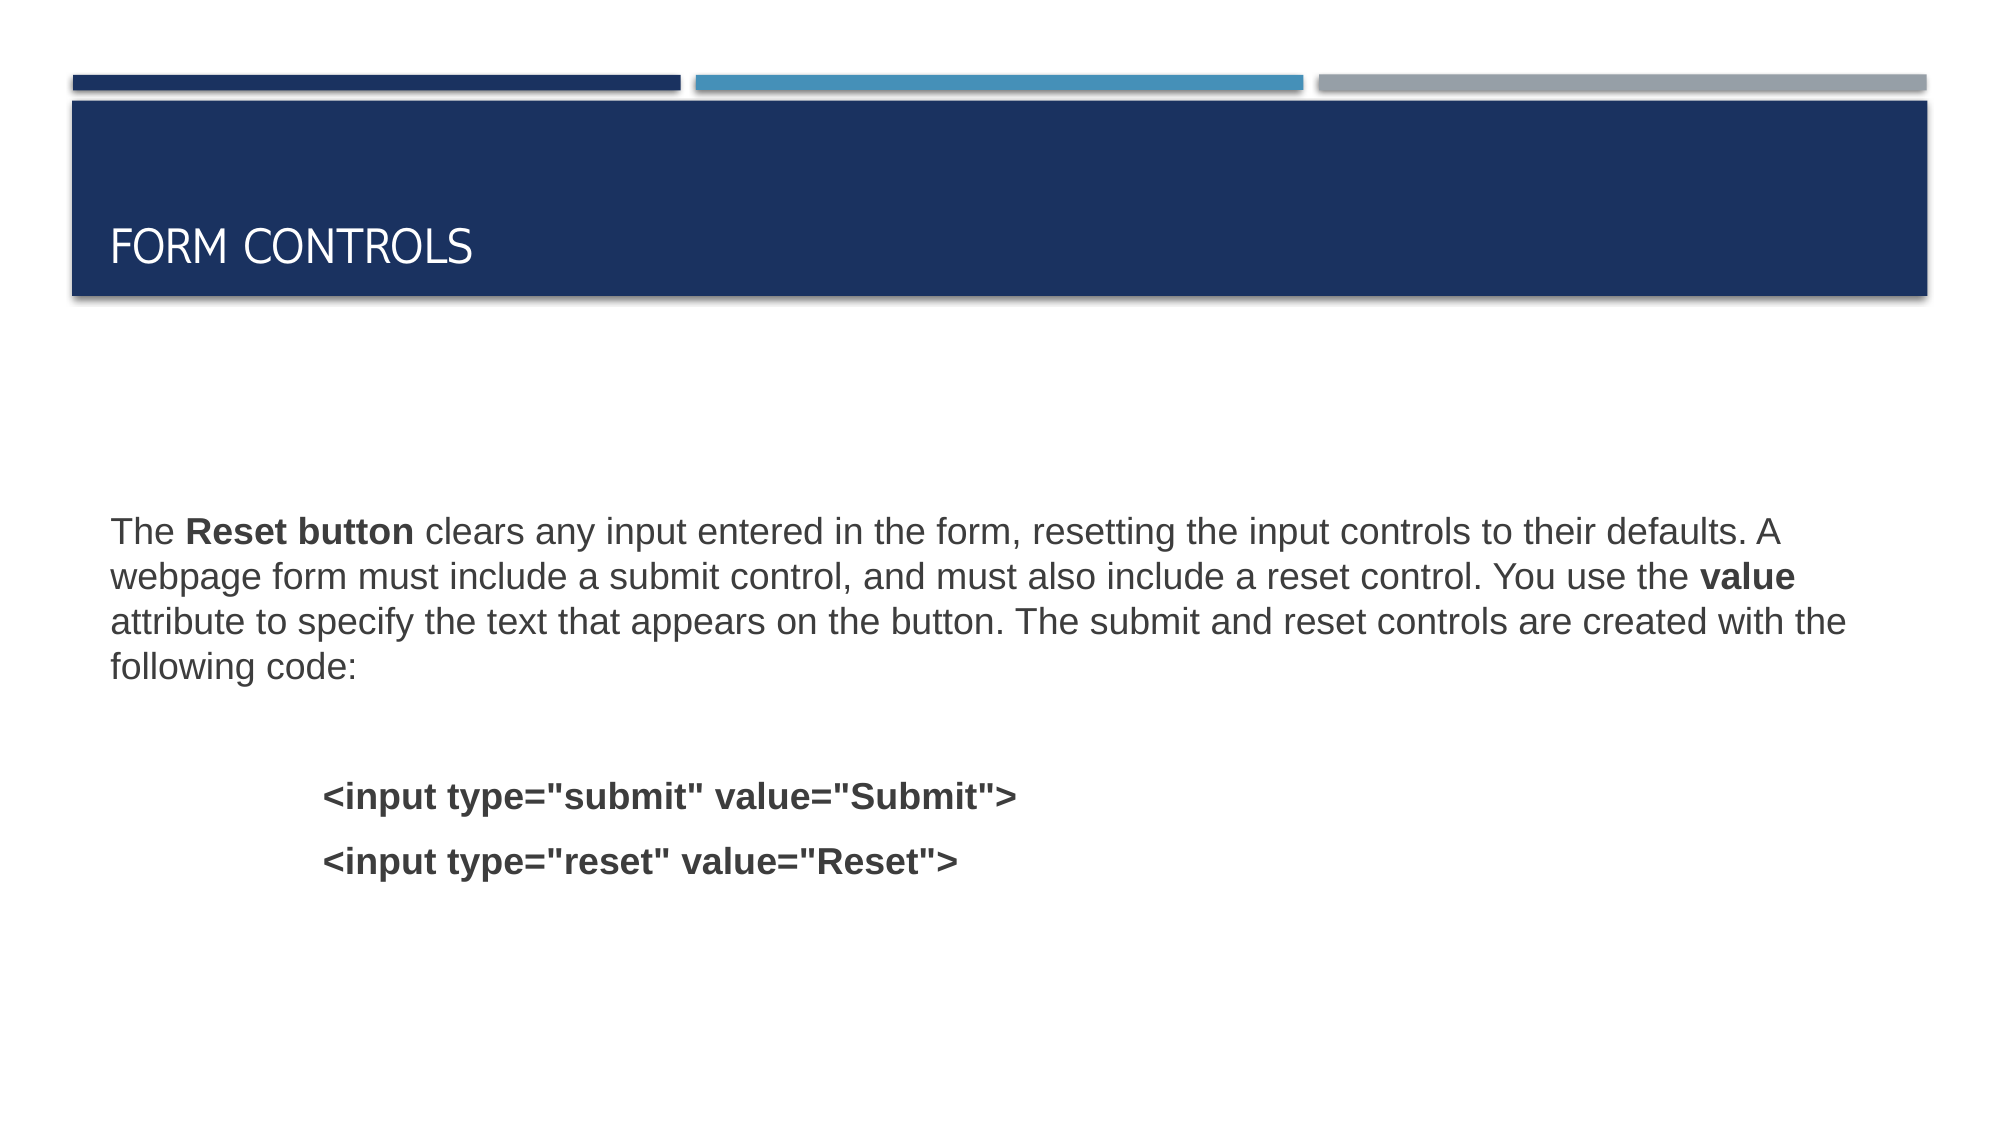

# Form Controls
The Reset button clears any input entered in the form, resetting the input controls to their defaults. A webpage form must include a submit control, and must also include a reset control. You use the value attribute to specify the text that appears on the button. The submit and reset controls are created with the following code:

<input type="submit" value="Submit">
<input type="reset" value="Reset">